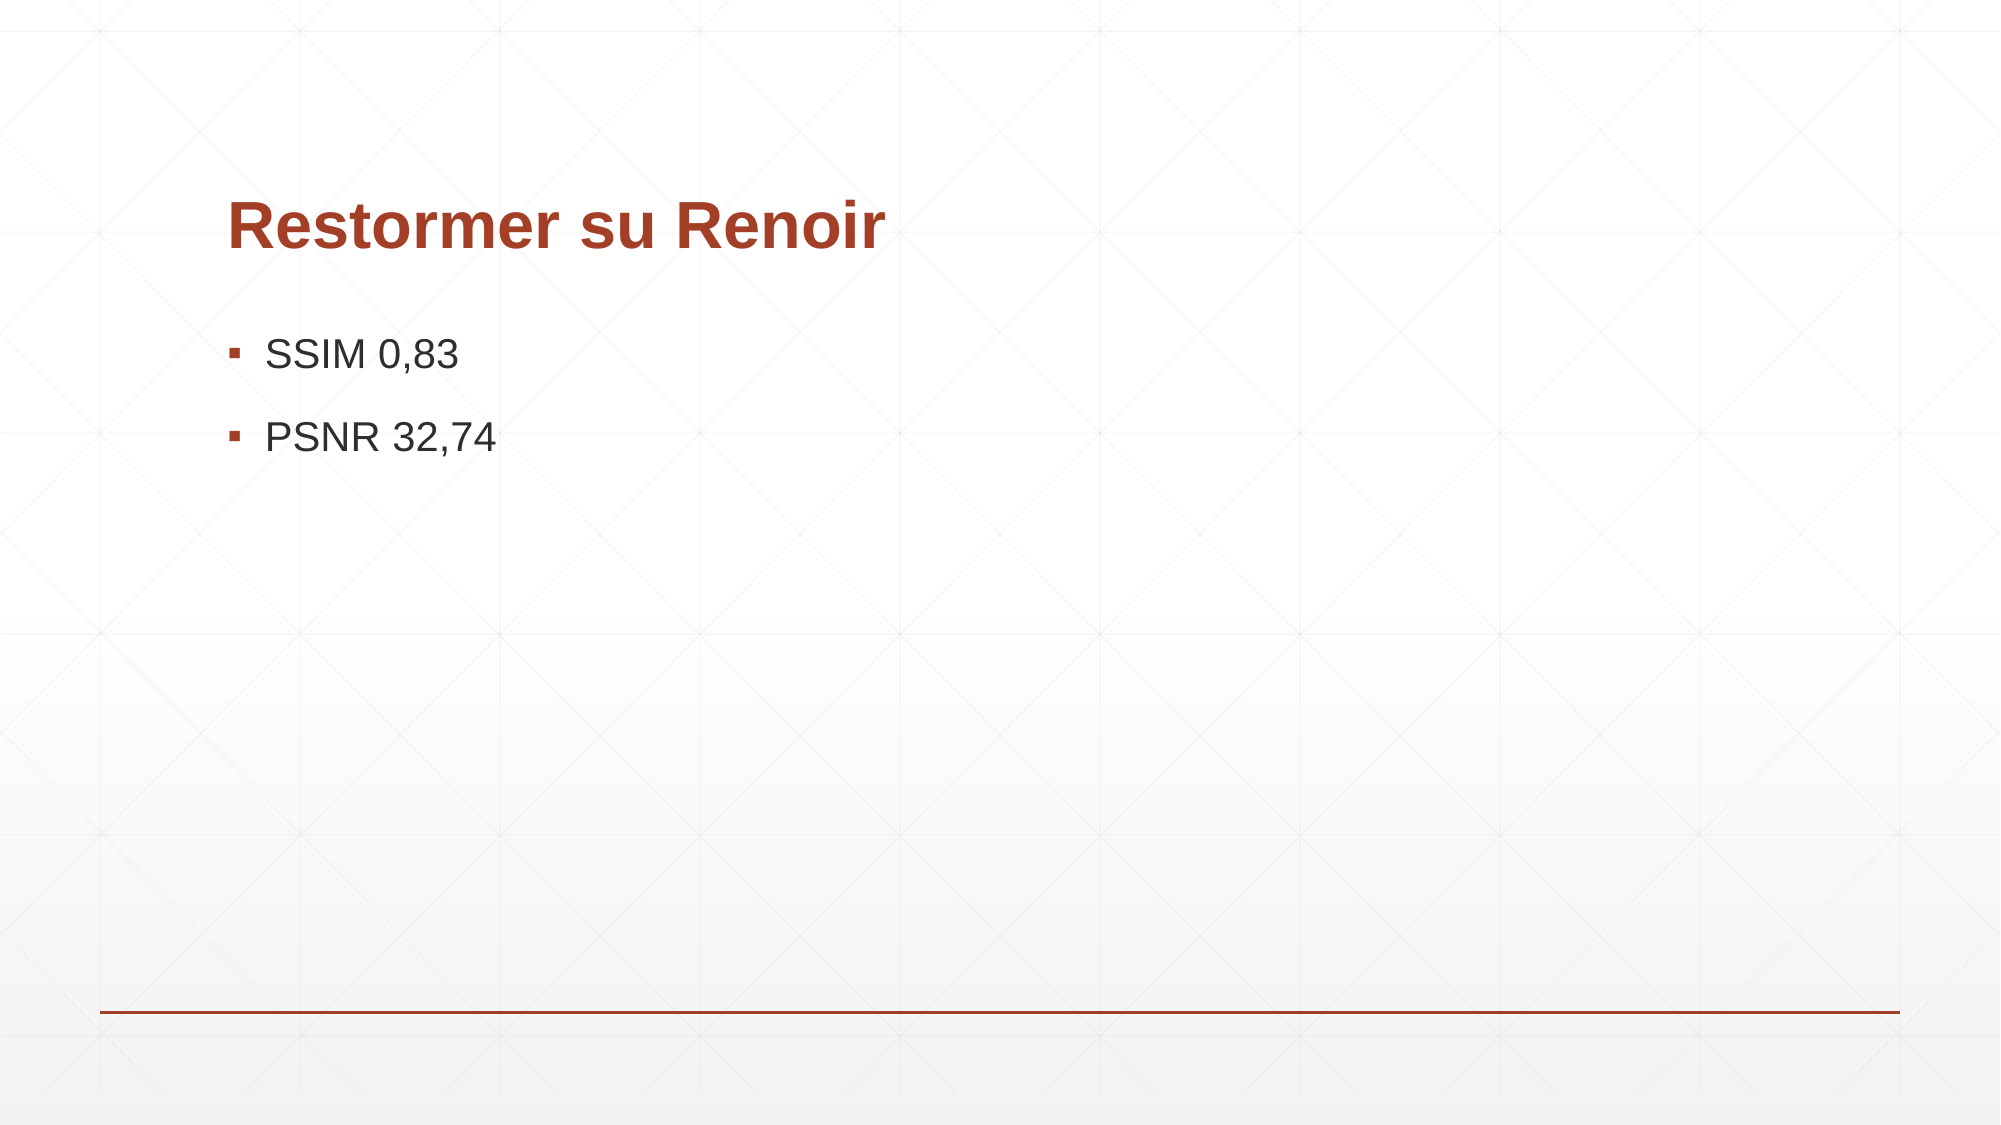

# Restormer su Renoir
SSIM 0,83
PSNR 32,74